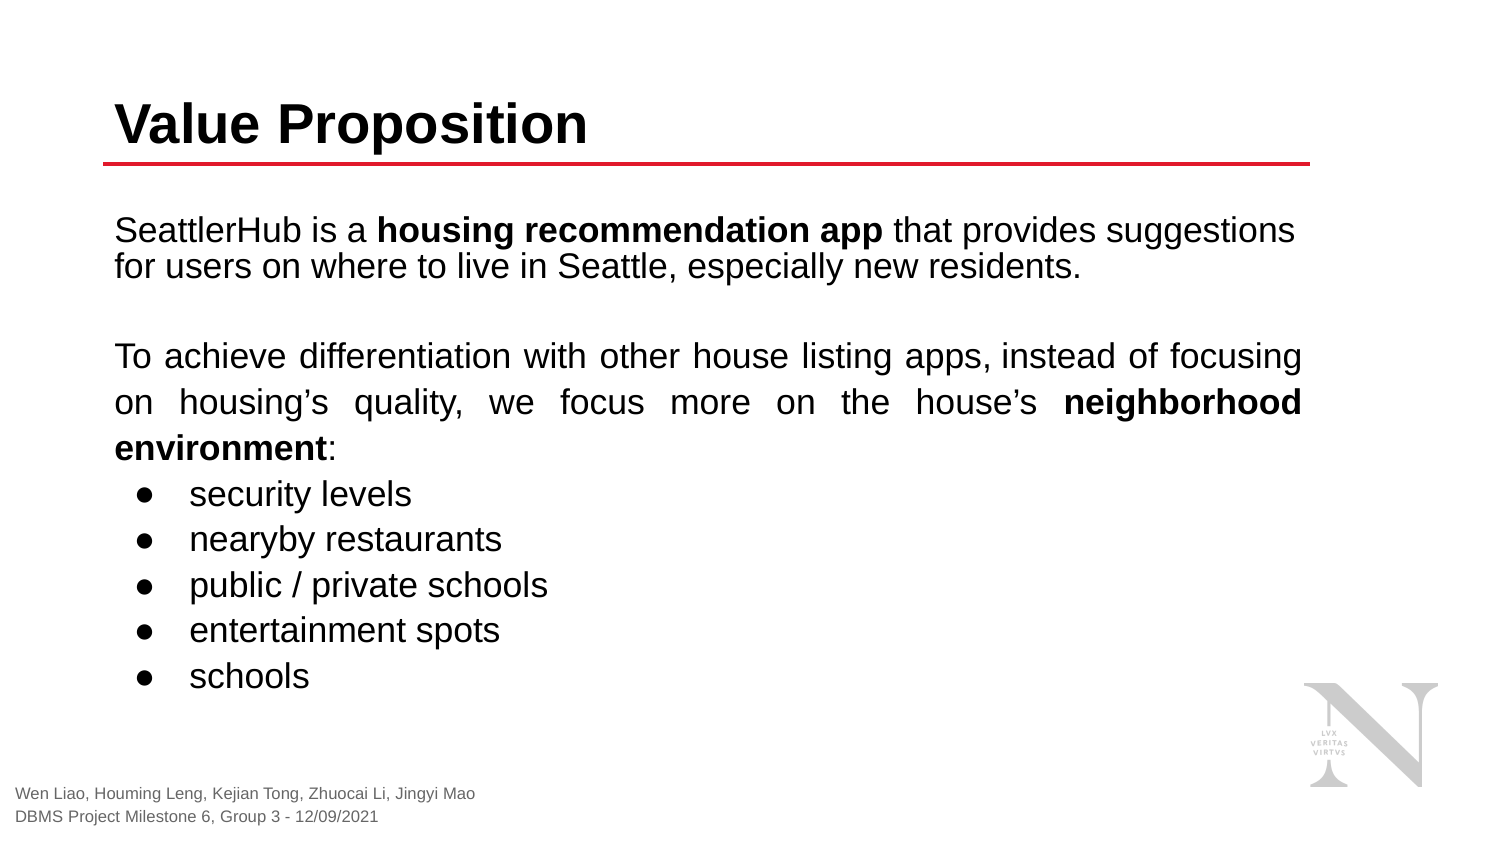

# Value Proposition
SeattlerHub is a housing recommendation app that provides suggestions for users on where to live in Seattle, especially new residents.

To achieve differentiation with other house listing apps, instead of focusing on housing’s quality, we focus more on the house’s neighborhood environment:
security levels
nearyby restaurants
public / private schools
entertainment spots
schools
Wen Liao, Houming Leng, Kejian Tong, Zhuocai Li, Jingyi Mao
DBMS Project Milestone 6, Group 3 - 12/09/2021